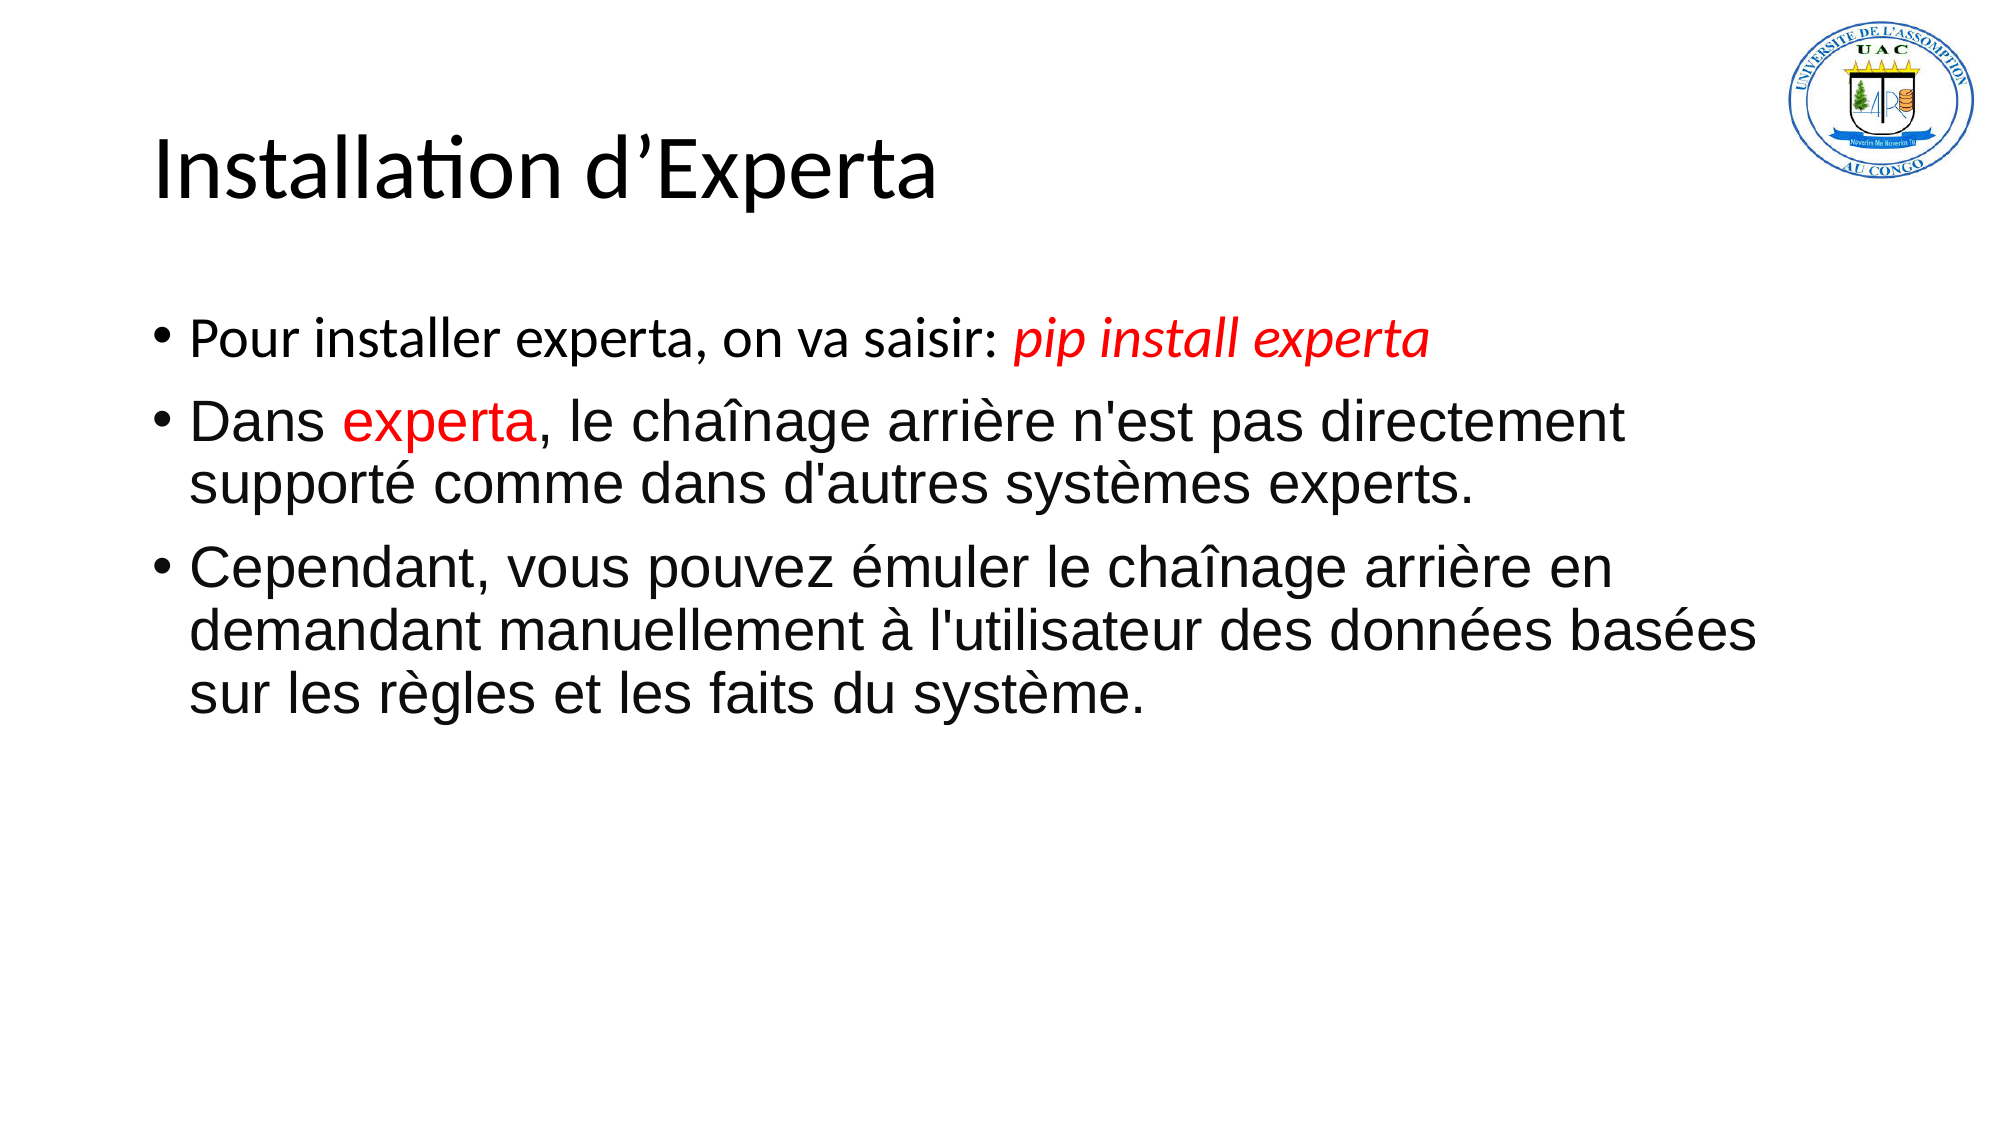

# Installation d’Experta
Pour installer experta, on va saisir: pip install experta
Dans experta, le chaînage arrière n'est pas directement supporté comme dans d'autres systèmes experts.
Cependant, vous pouvez émuler le chaînage arrière en demandant manuellement à l'utilisateur des données basées sur les règles et les faits du système.